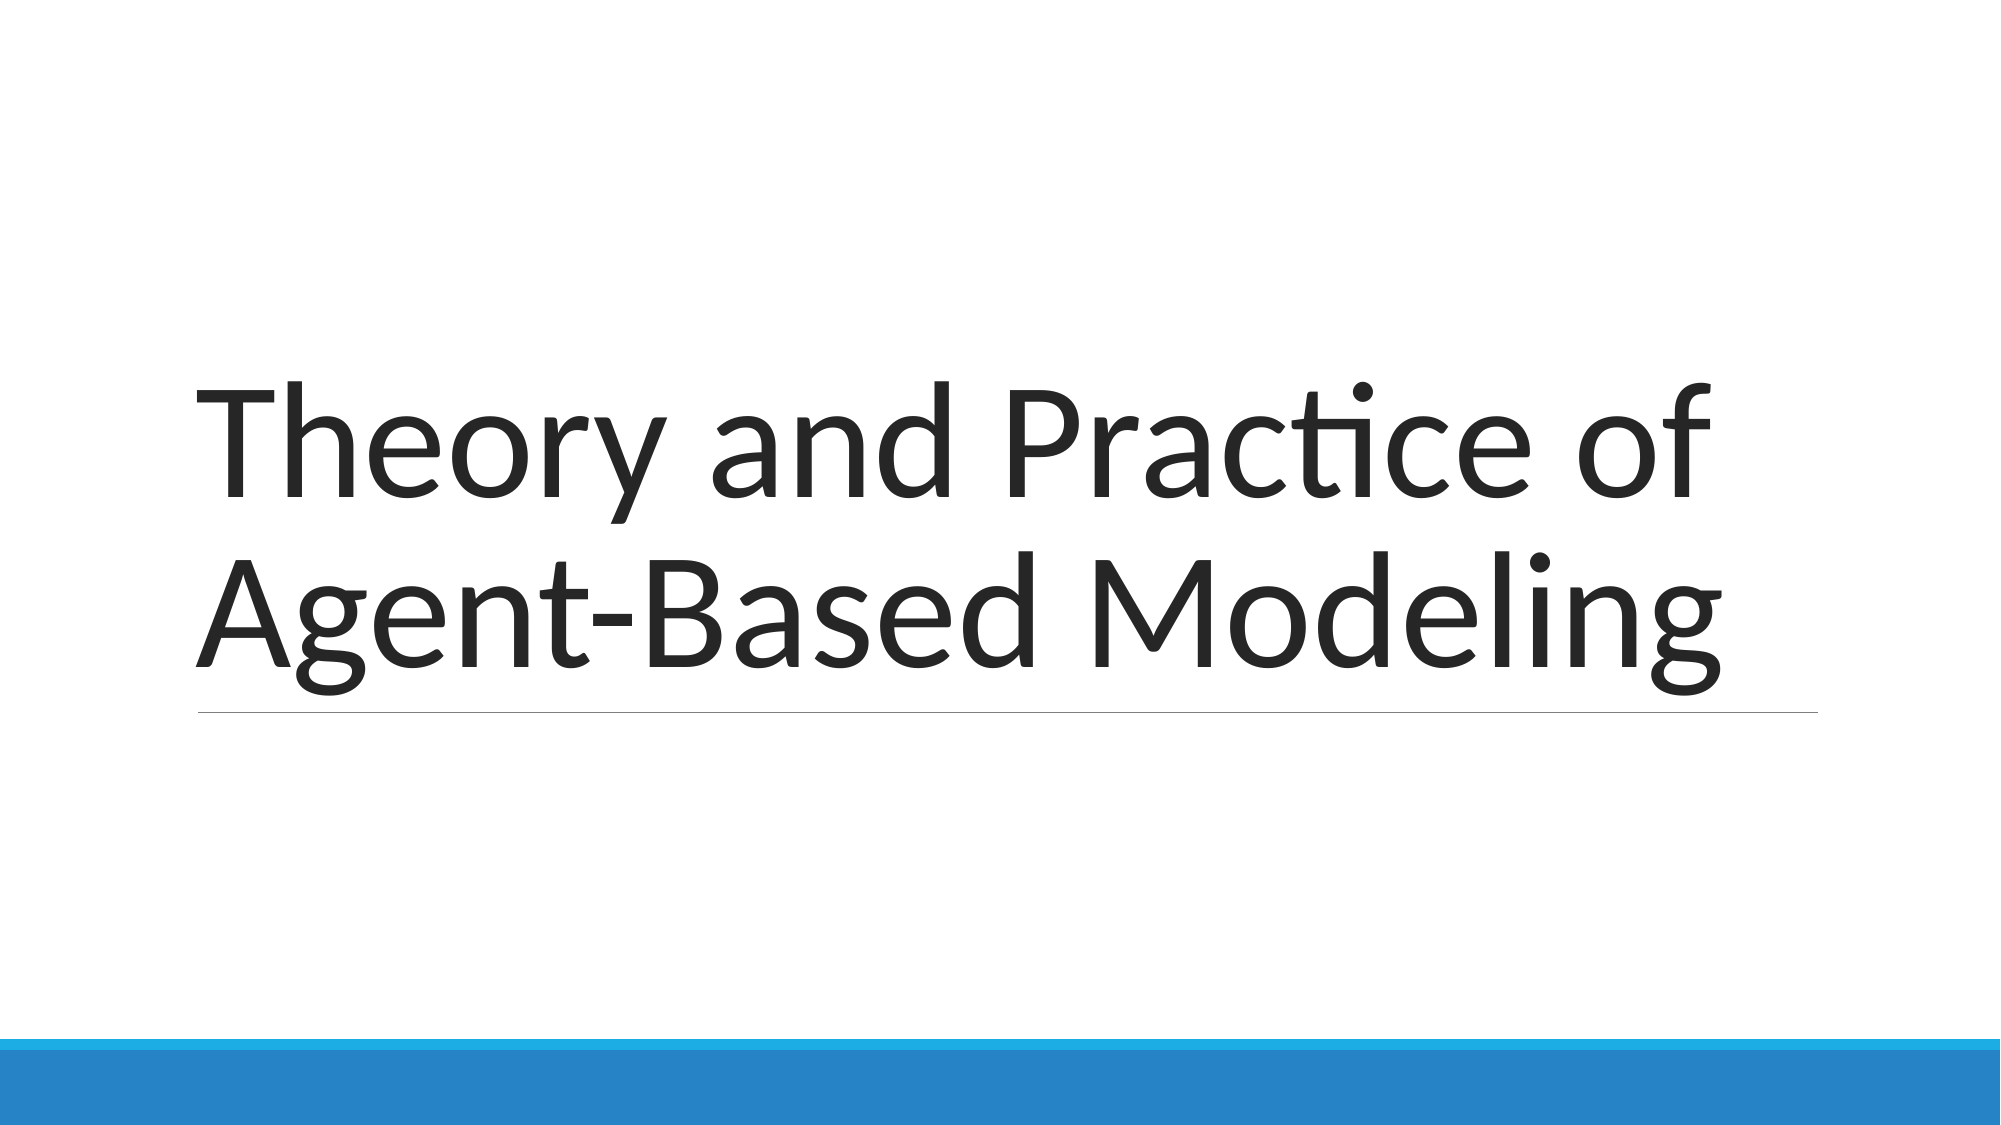

# Theory and Practice of Agent-Based Modeling